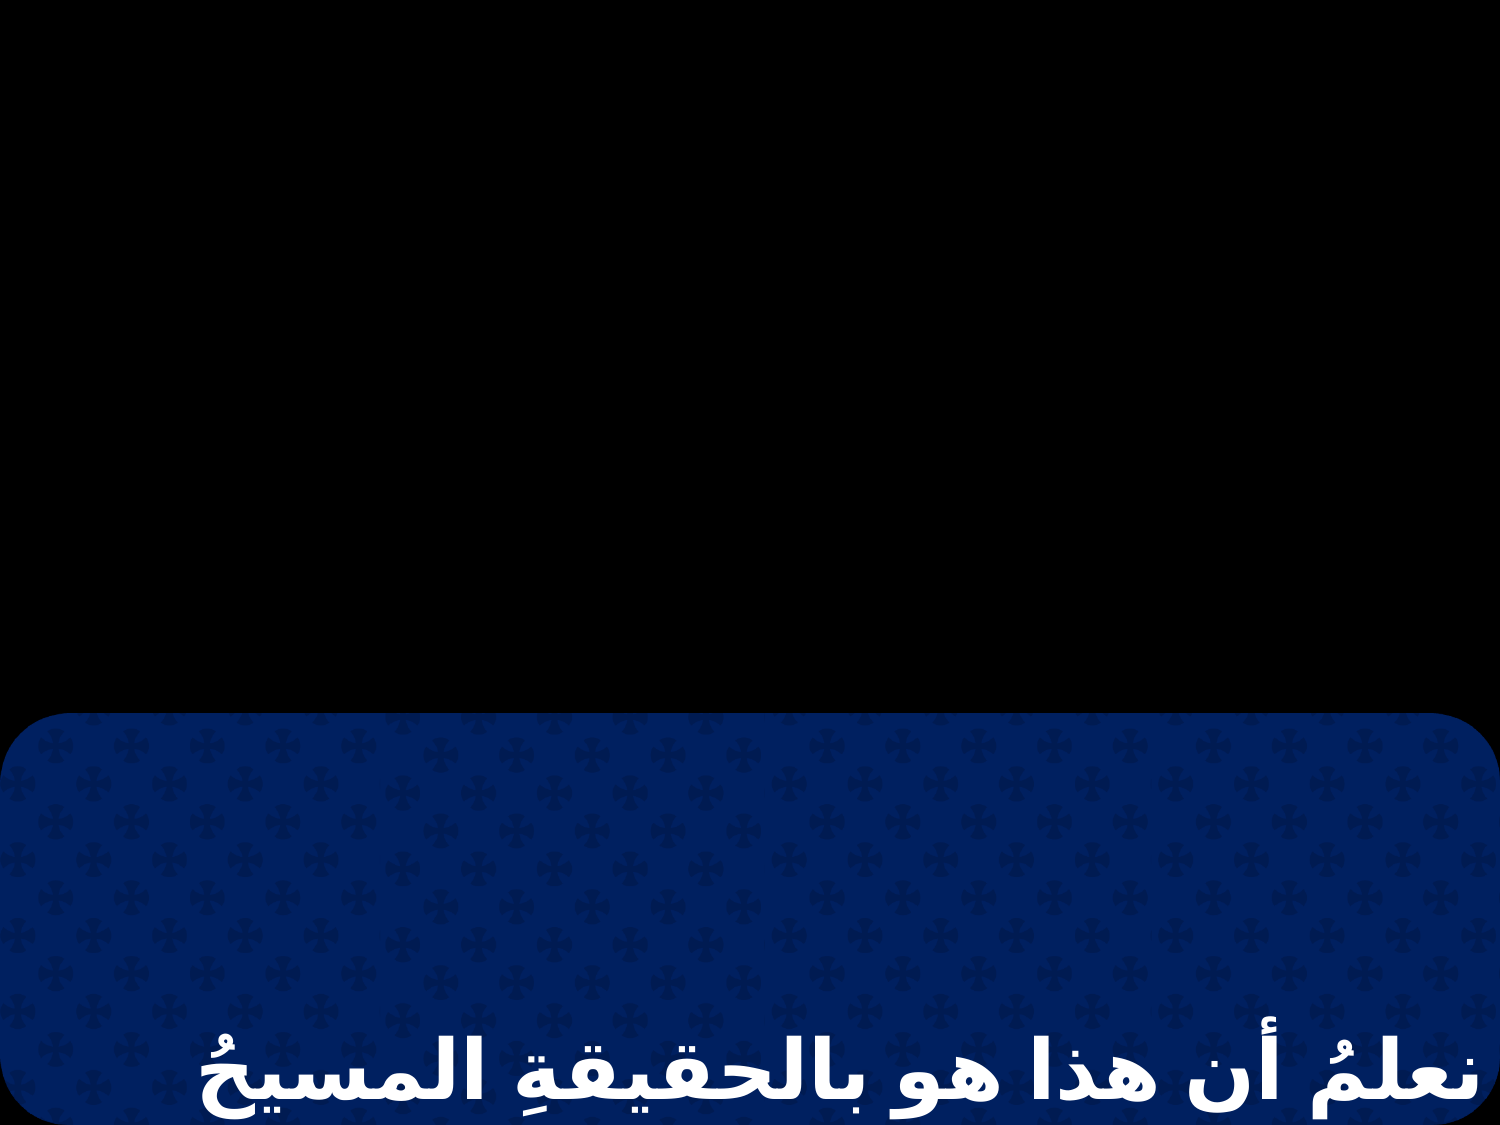

نعلمُ أن هذا هو بالحقيقةِ المسيحُ مُخلصُ العالم.